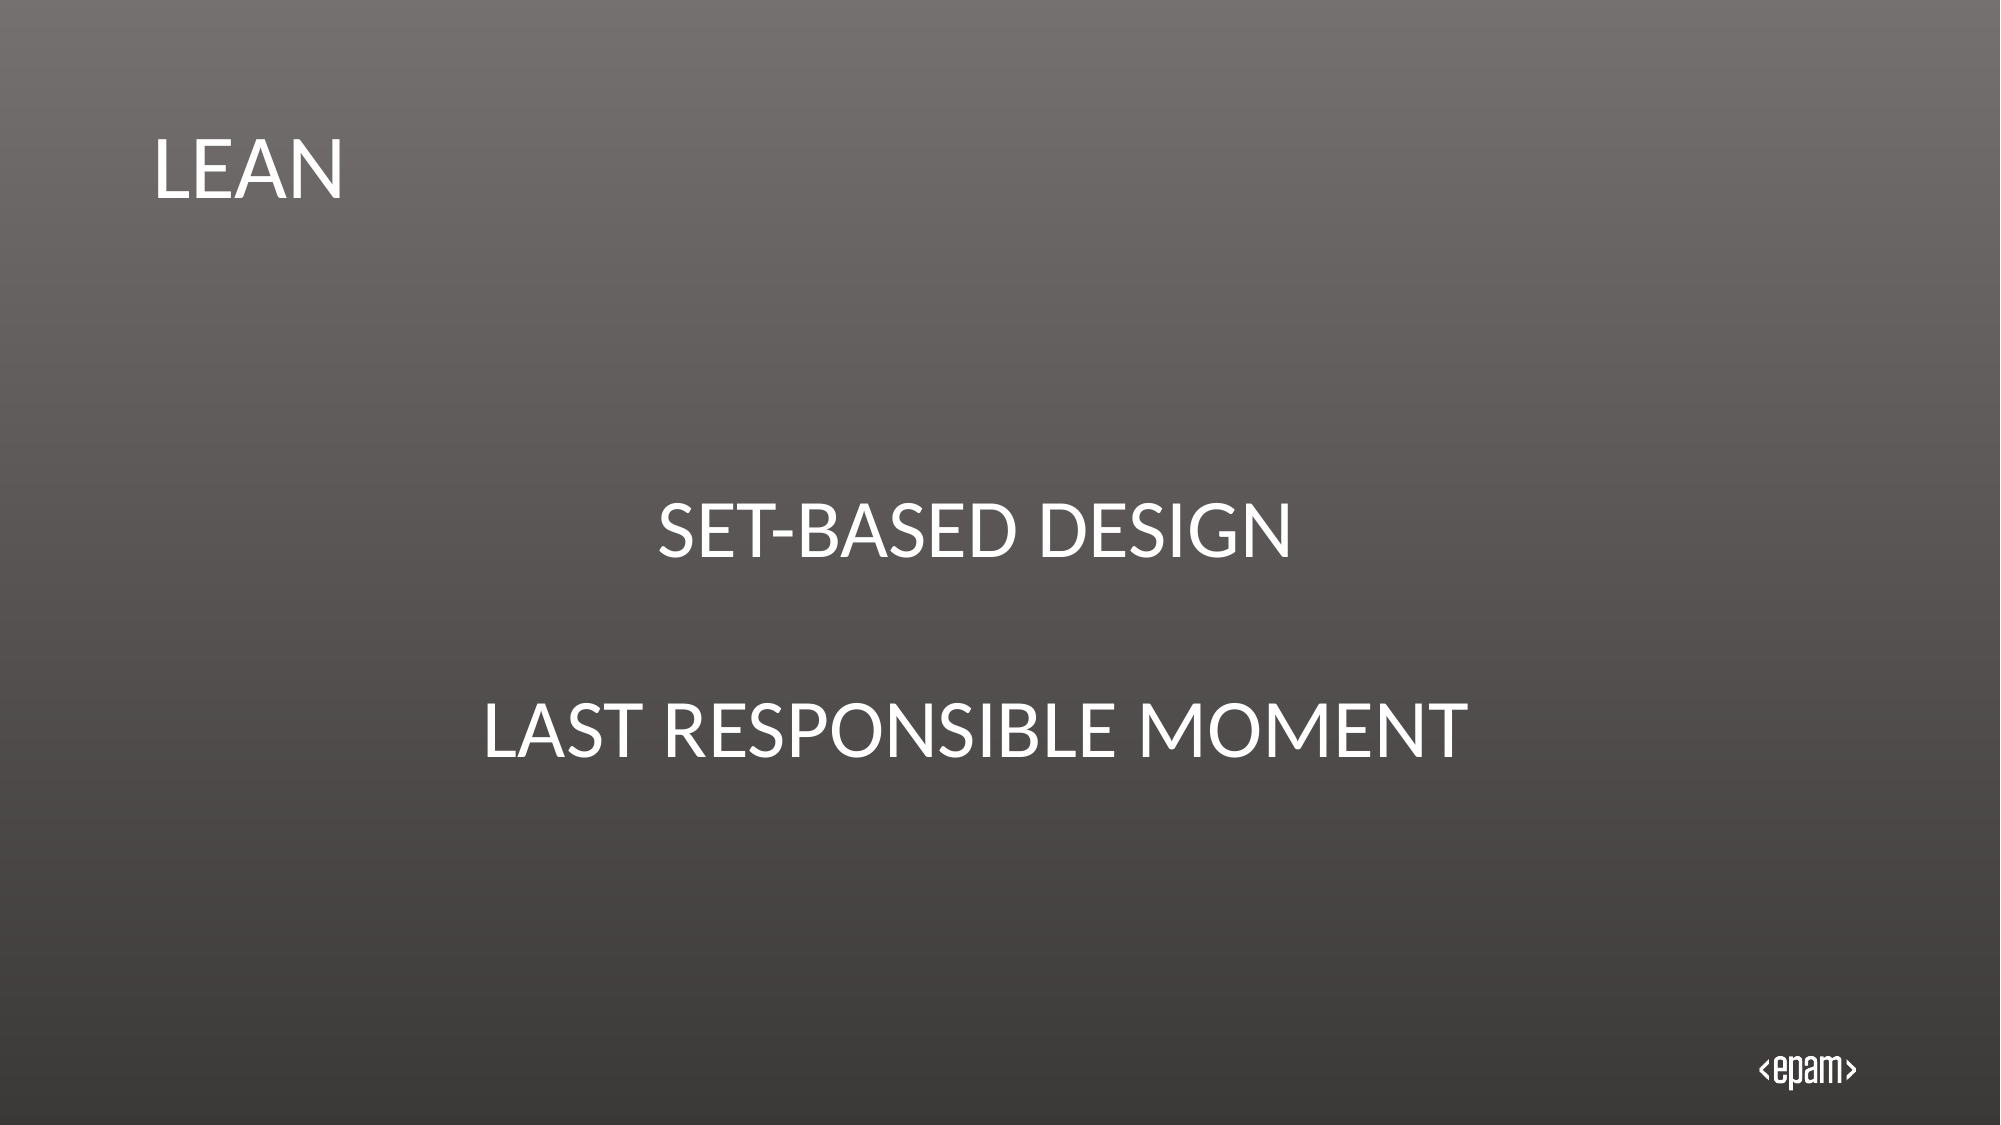

# LEAN
SET-BASED DESIGN
LAST RESPONSIBLE MOMENT